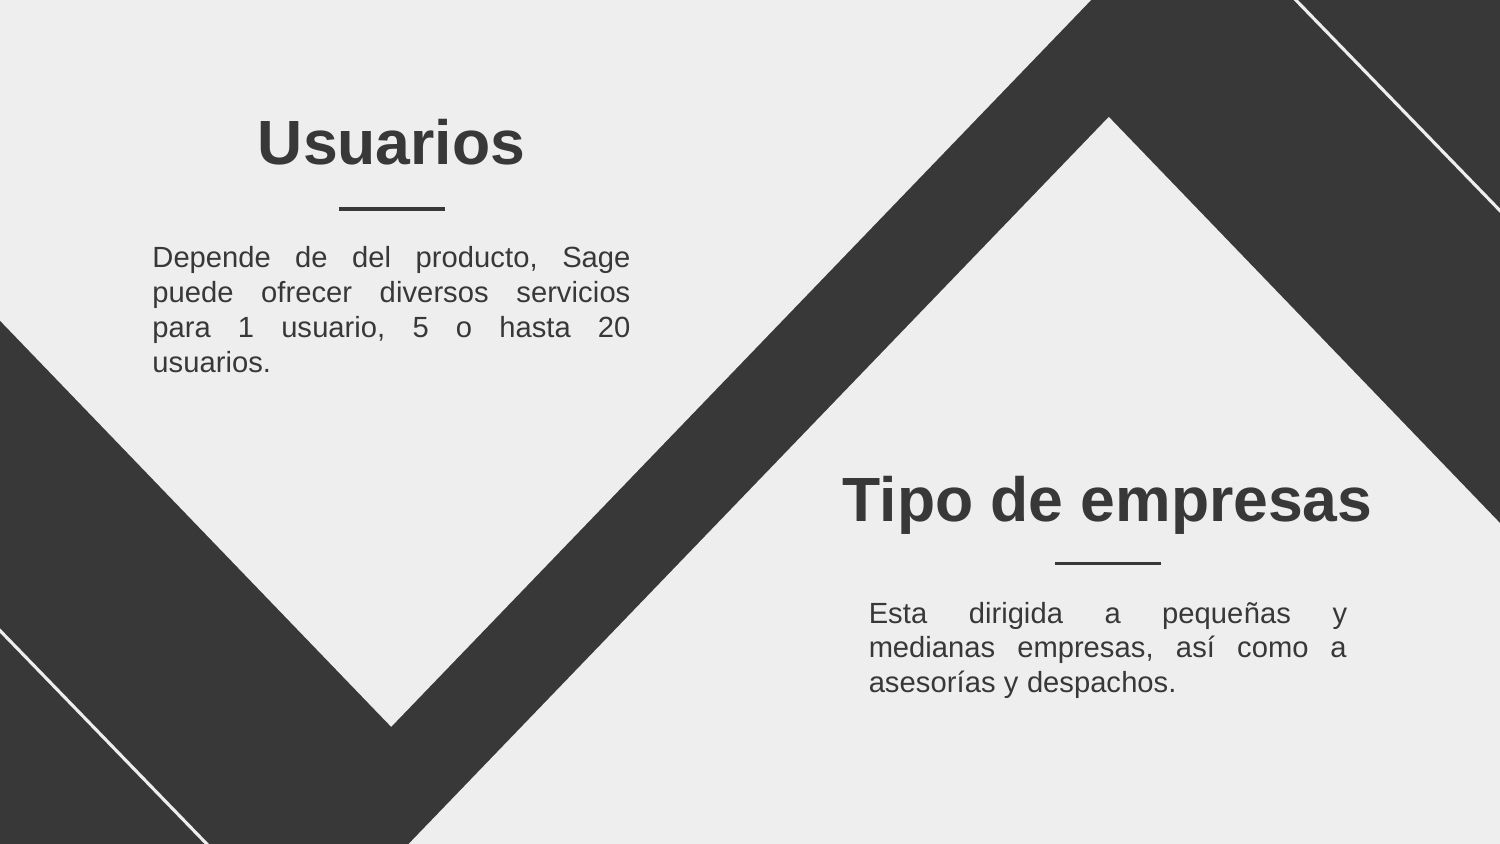

Usuarios
Depende de del producto, Sage puede ofrecer diversos servicios para 1 usuario, 5 o hasta 20 usuarios.
# Tipo de empresas
Esta dirigida a pequeñas y medianas empresas, así como a asesorías y despachos.